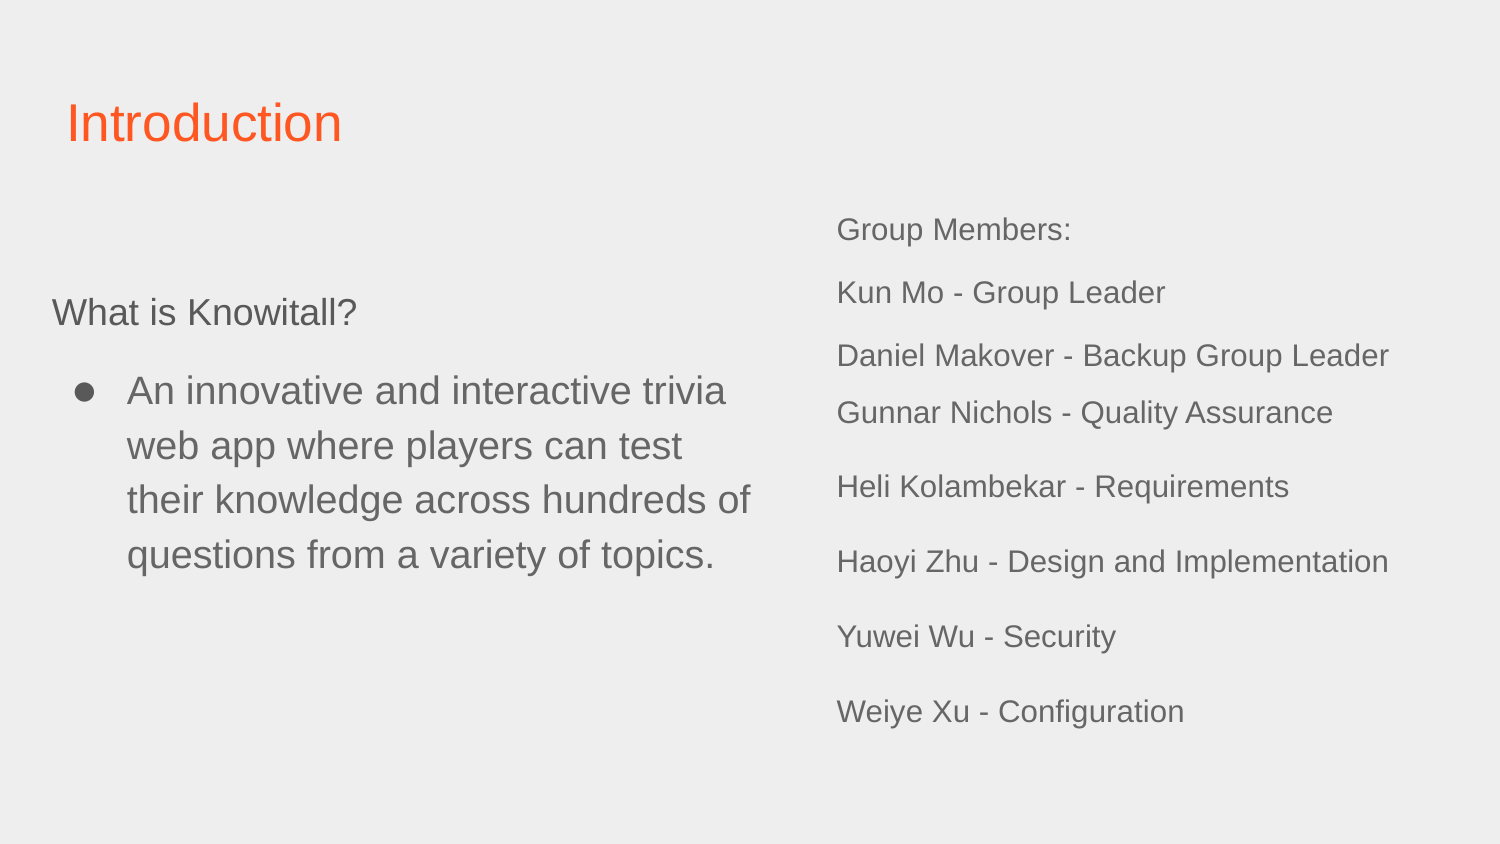

# Introduction
Group Members:
Kun Mo - Group Leader
Daniel Makover - Backup Group Leader
Gunnar Nichols - Quality Assurance

Heli Kolambekar - Requirements

Haoyi Zhu - Design and Implementation

Yuwei Wu - Security

Weiye Xu - Configuration

What is Knowitall?
An innovative and interactive trivia web app where players can test their knowledge across hundreds of questions from a variety of topics.